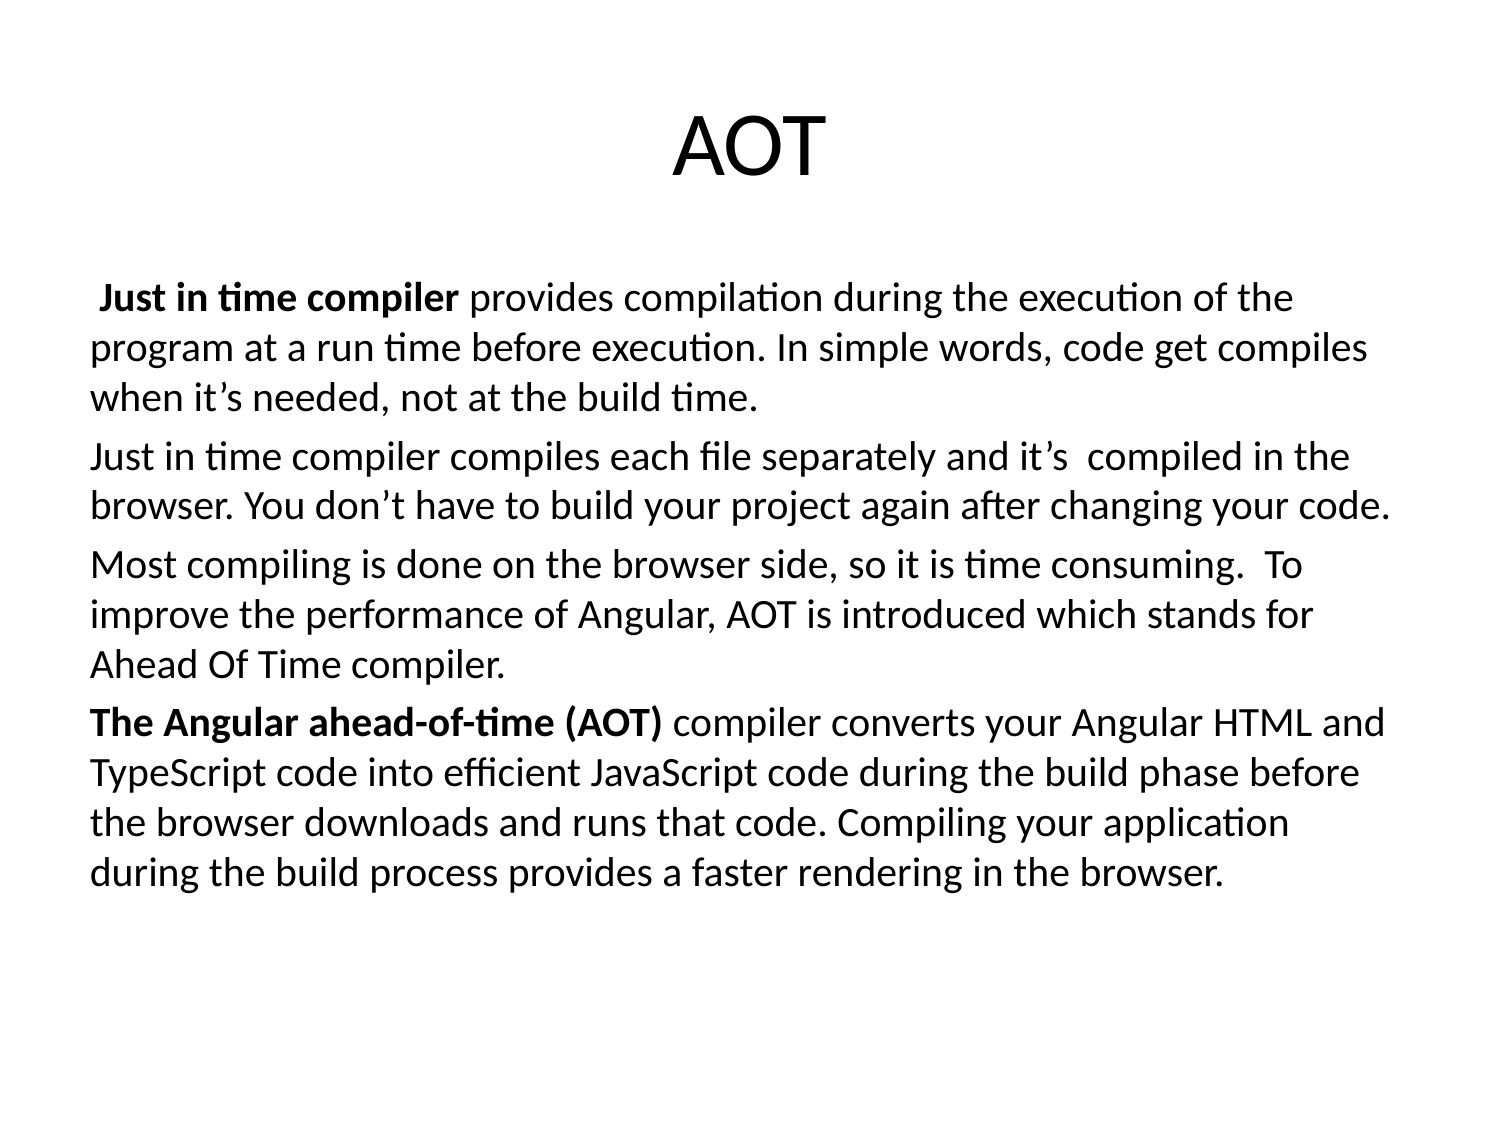

# AOT
 Just in time compiler provides compilation during the execution of the program at a run time before execution. In simple words, code get compiles when it’s needed, not at the build time.
Just in time compiler compiles each file separately and it’s  compiled in the browser. You don’t have to build your project again after changing your code.
Most compiling is done on the browser side, so it is time consuming.  To improve the performance of Angular, AOT is introduced which stands for Ahead Of Time compiler.
The Angular ahead-of-time (AOT) compiler converts your Angular HTML and TypeScript code into efficient JavaScript code during the build phase before the browser downloads and runs that code. Compiling your application during the build process provides a faster rendering in the browser.